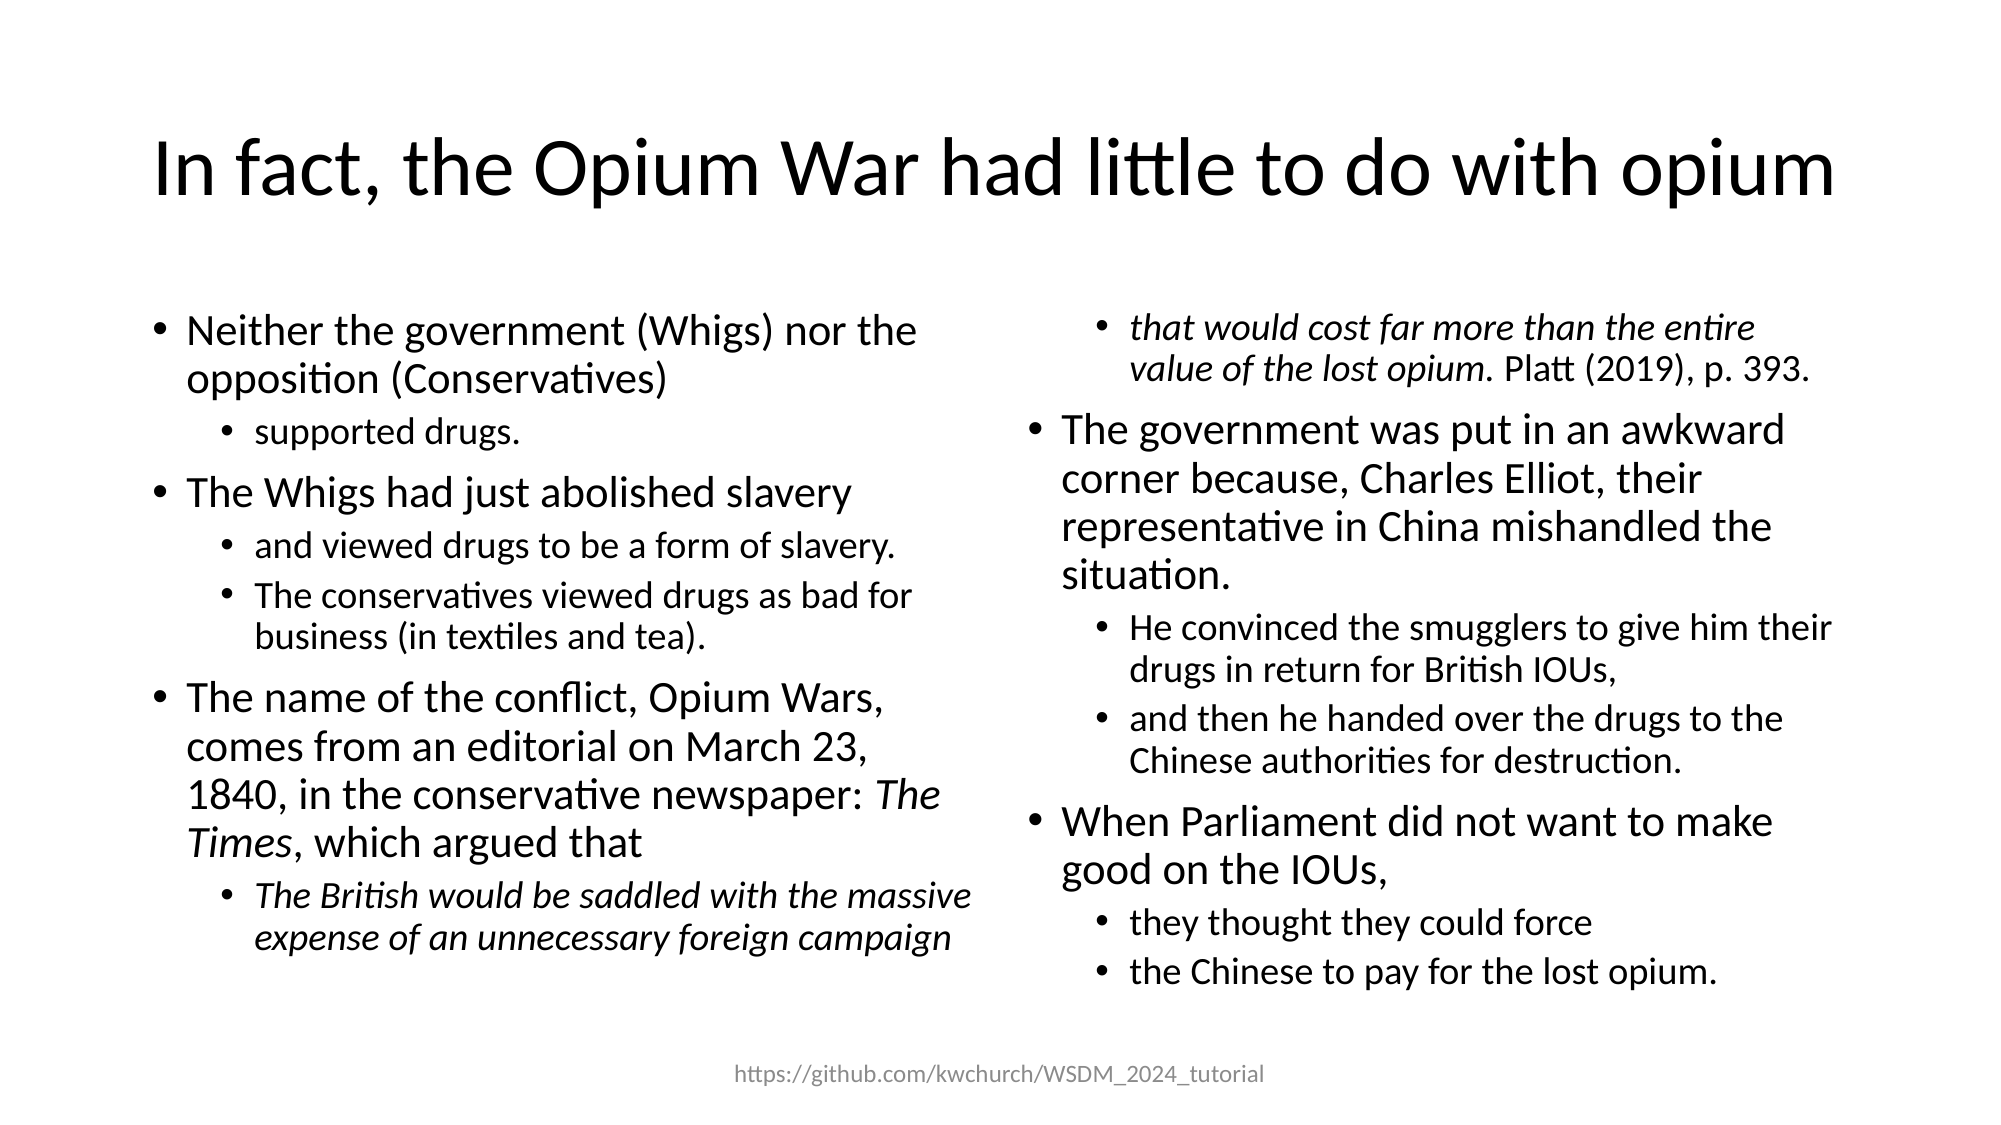

# In fact, the Opium War had little to do with opium
Neither the government (Whigs) nor the opposition (Conservatives)
supported drugs.
The Whigs had just abolished slavery
and viewed drugs to be a form of slavery.
The conservatives viewed drugs as bad for business (in textiles and tea).
The name of the conflict, Opium Wars, comes from an editorial on March 23, 1840, in the conservative newspaper: The Times, which argued that
The British would be saddled with the massive expense of an unnecessary foreign campaign
that would cost far more than the entire value of the lost opium. Platt (2019), p. 393.
The government was put in an awkward corner because, Charles Elliot, their representative in China mishandled the situation.
He convinced the smugglers to give him their drugs in return for British IOUs,
and then he handed over the drugs to the Chinese authorities for destruction.
When Parliament did not want to make good on the IOUs,
they thought they could force
the Chinese to pay for the lost opium.
https://github.com/kwchurch/WSDM_2024_tutorial